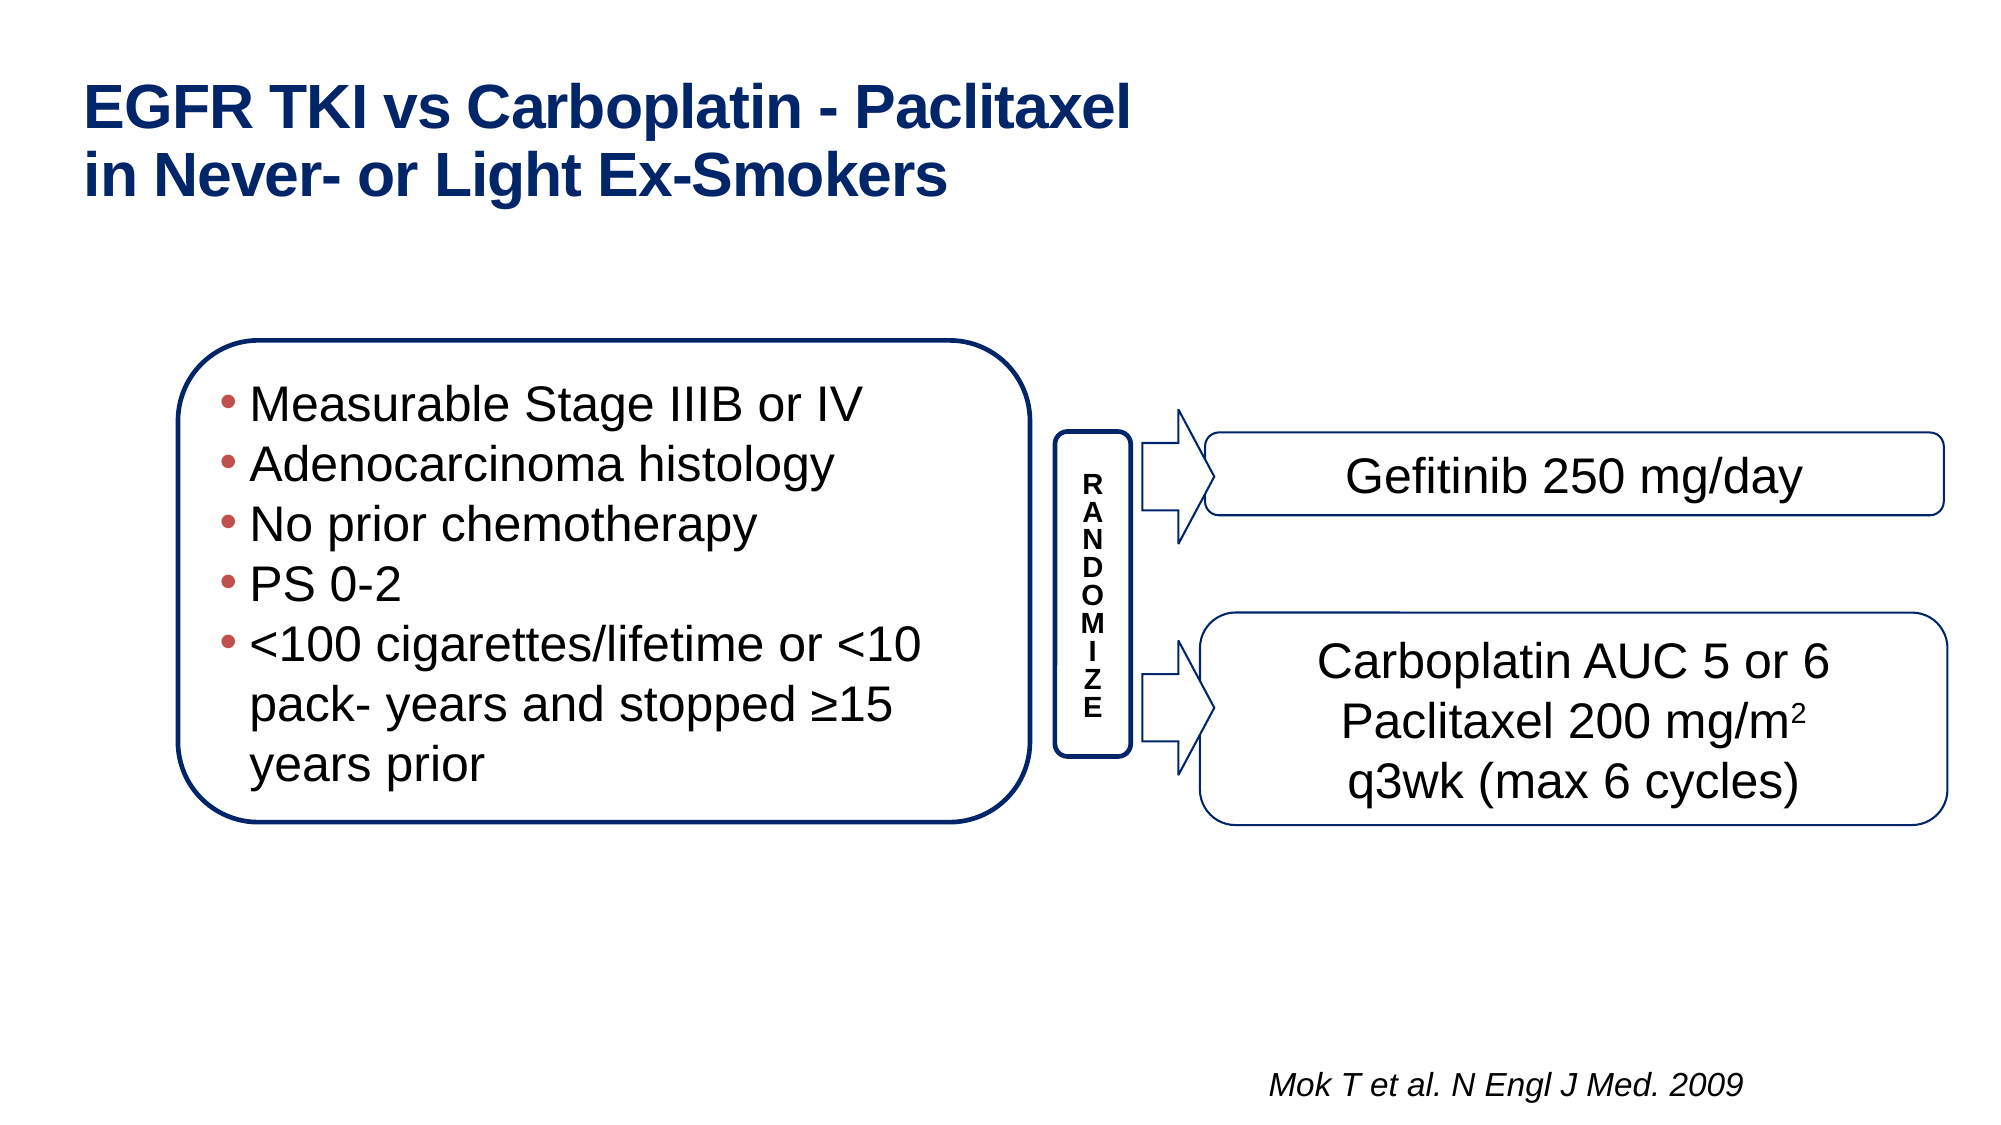

# EGFR TKI vs Carboplatin - Paclitaxel in Never- or Light Ex-Smokers
Measurable Stage IIIB or IV
Adenocarcinoma histology
No prior chemotherapy
PS 0-2
<100 cigarettes/lifetime or <10 pack- years and stopped ≥15 years prior

R
A
N
D
O
M
I
Z
E

Gefitinib 250 mg/day
Carboplatin AUC 5 or 6
Paclitaxel 200 mg/m2
q3wk (max 6 cycles)

Mok T et al. N Engl J Med. 2009